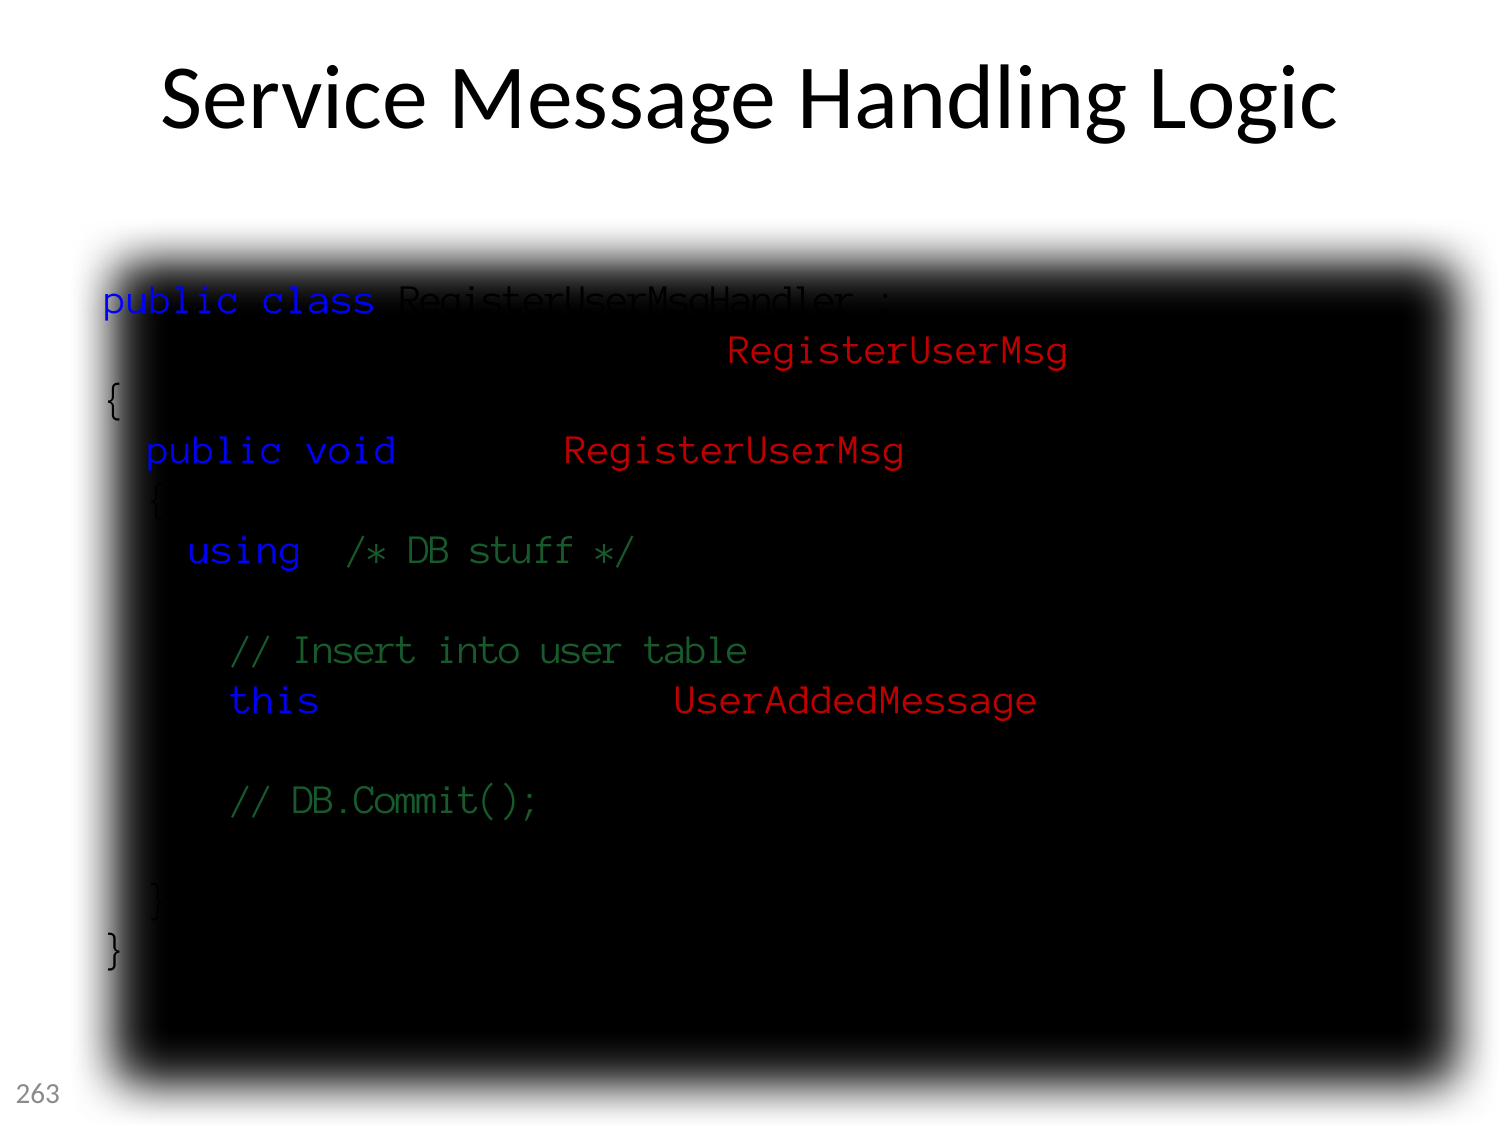

# Service Message Handling Logic
public class RegisterUserMsgHandler :
              IMessageHandler<RegisterUserMsg>
{
  public void Handle(RegisterUserMsg m)
  {
    using (/* DB stuff */)
    {
      // Insert into user table
      this.Bus.Publish(new UserAddedMessage(
                        m.Username, m.HashedPassword));
      // DB.Commit();
    }
  }
}